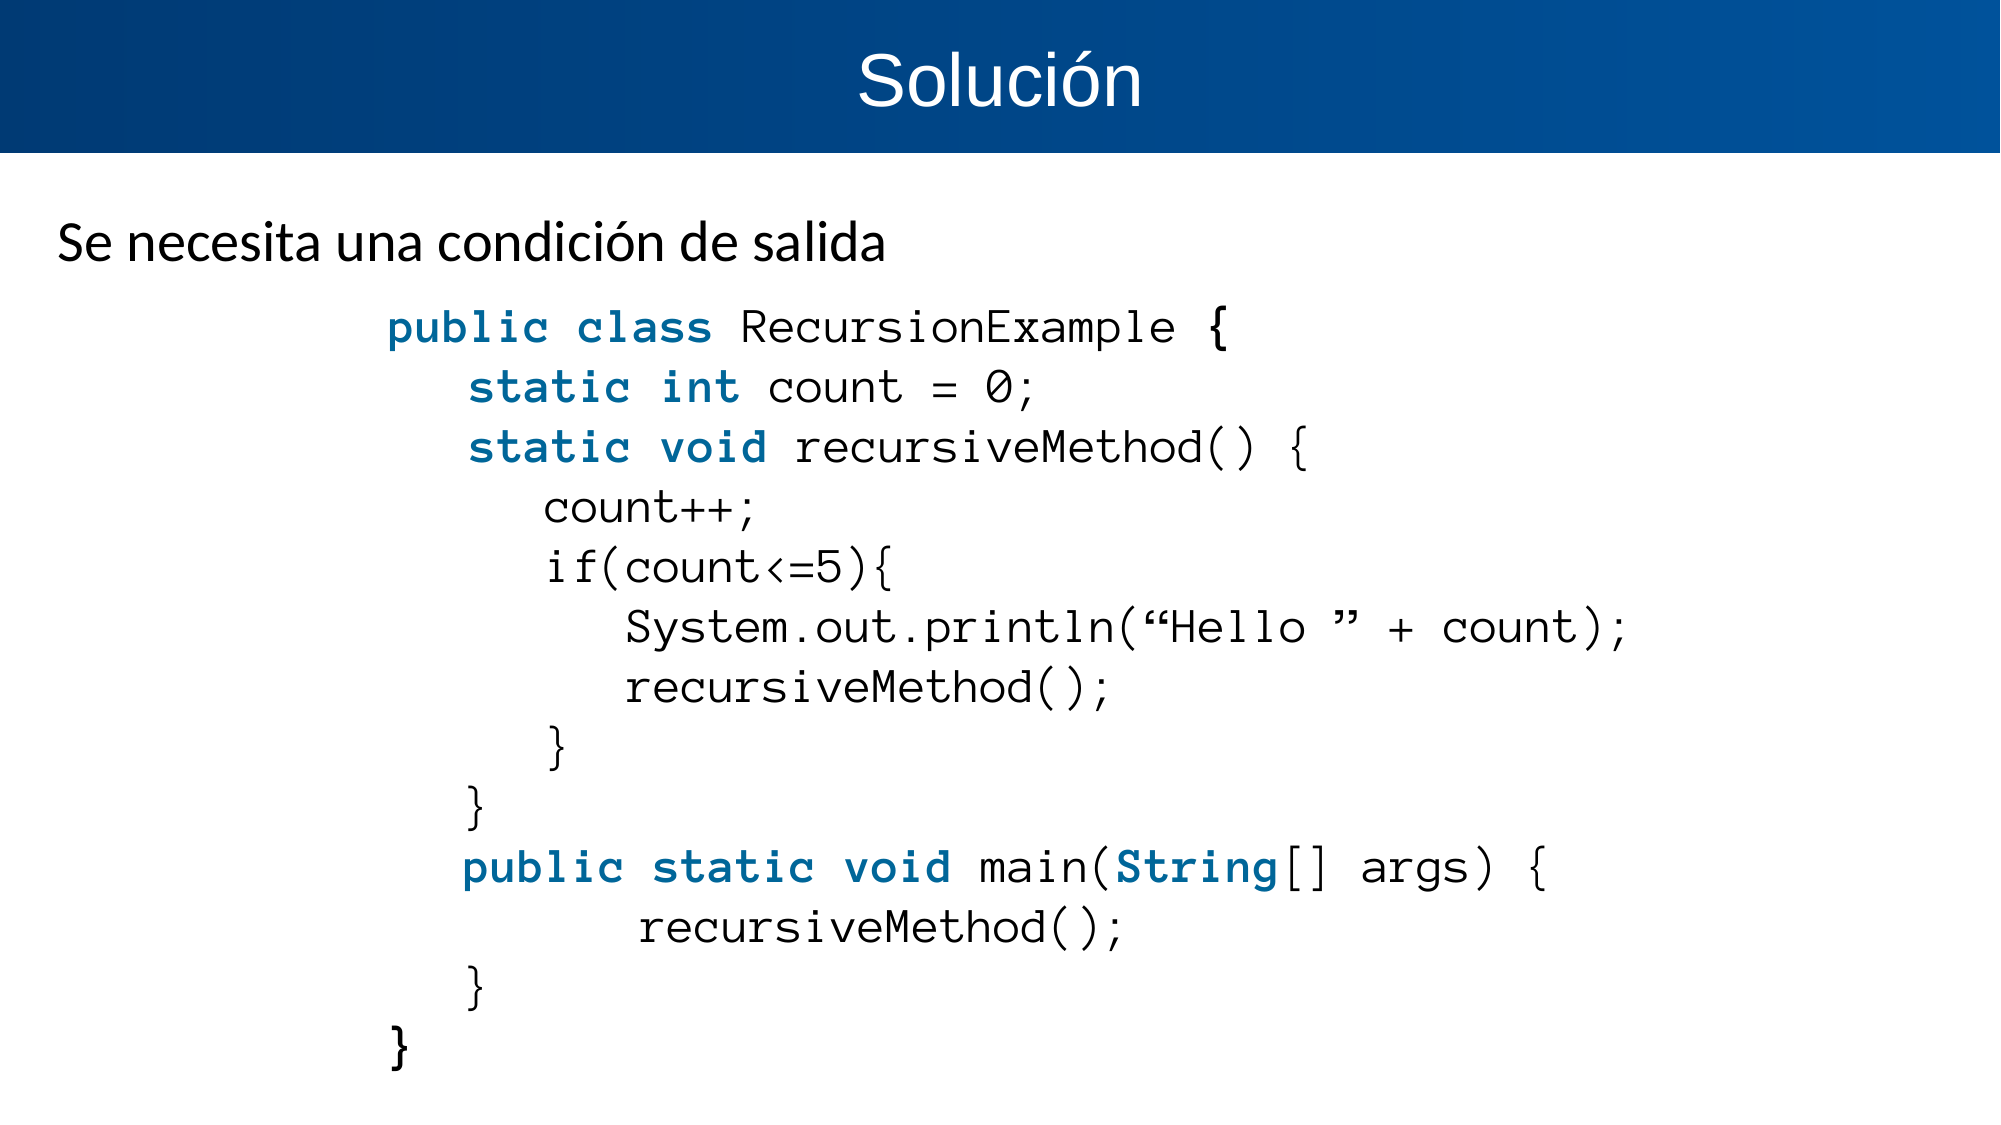

Solución
Se necesita una condición de salida
public class RecursionExample {
   static int count = 0;
   static void recursiveMethod() {
   count++;
   if(count<=5){
      System.out.println(“Hello ” + count);
      recursiveMethod();
   }
}
public static void main(String[] args) {
	 recursiveMethod();
}
}